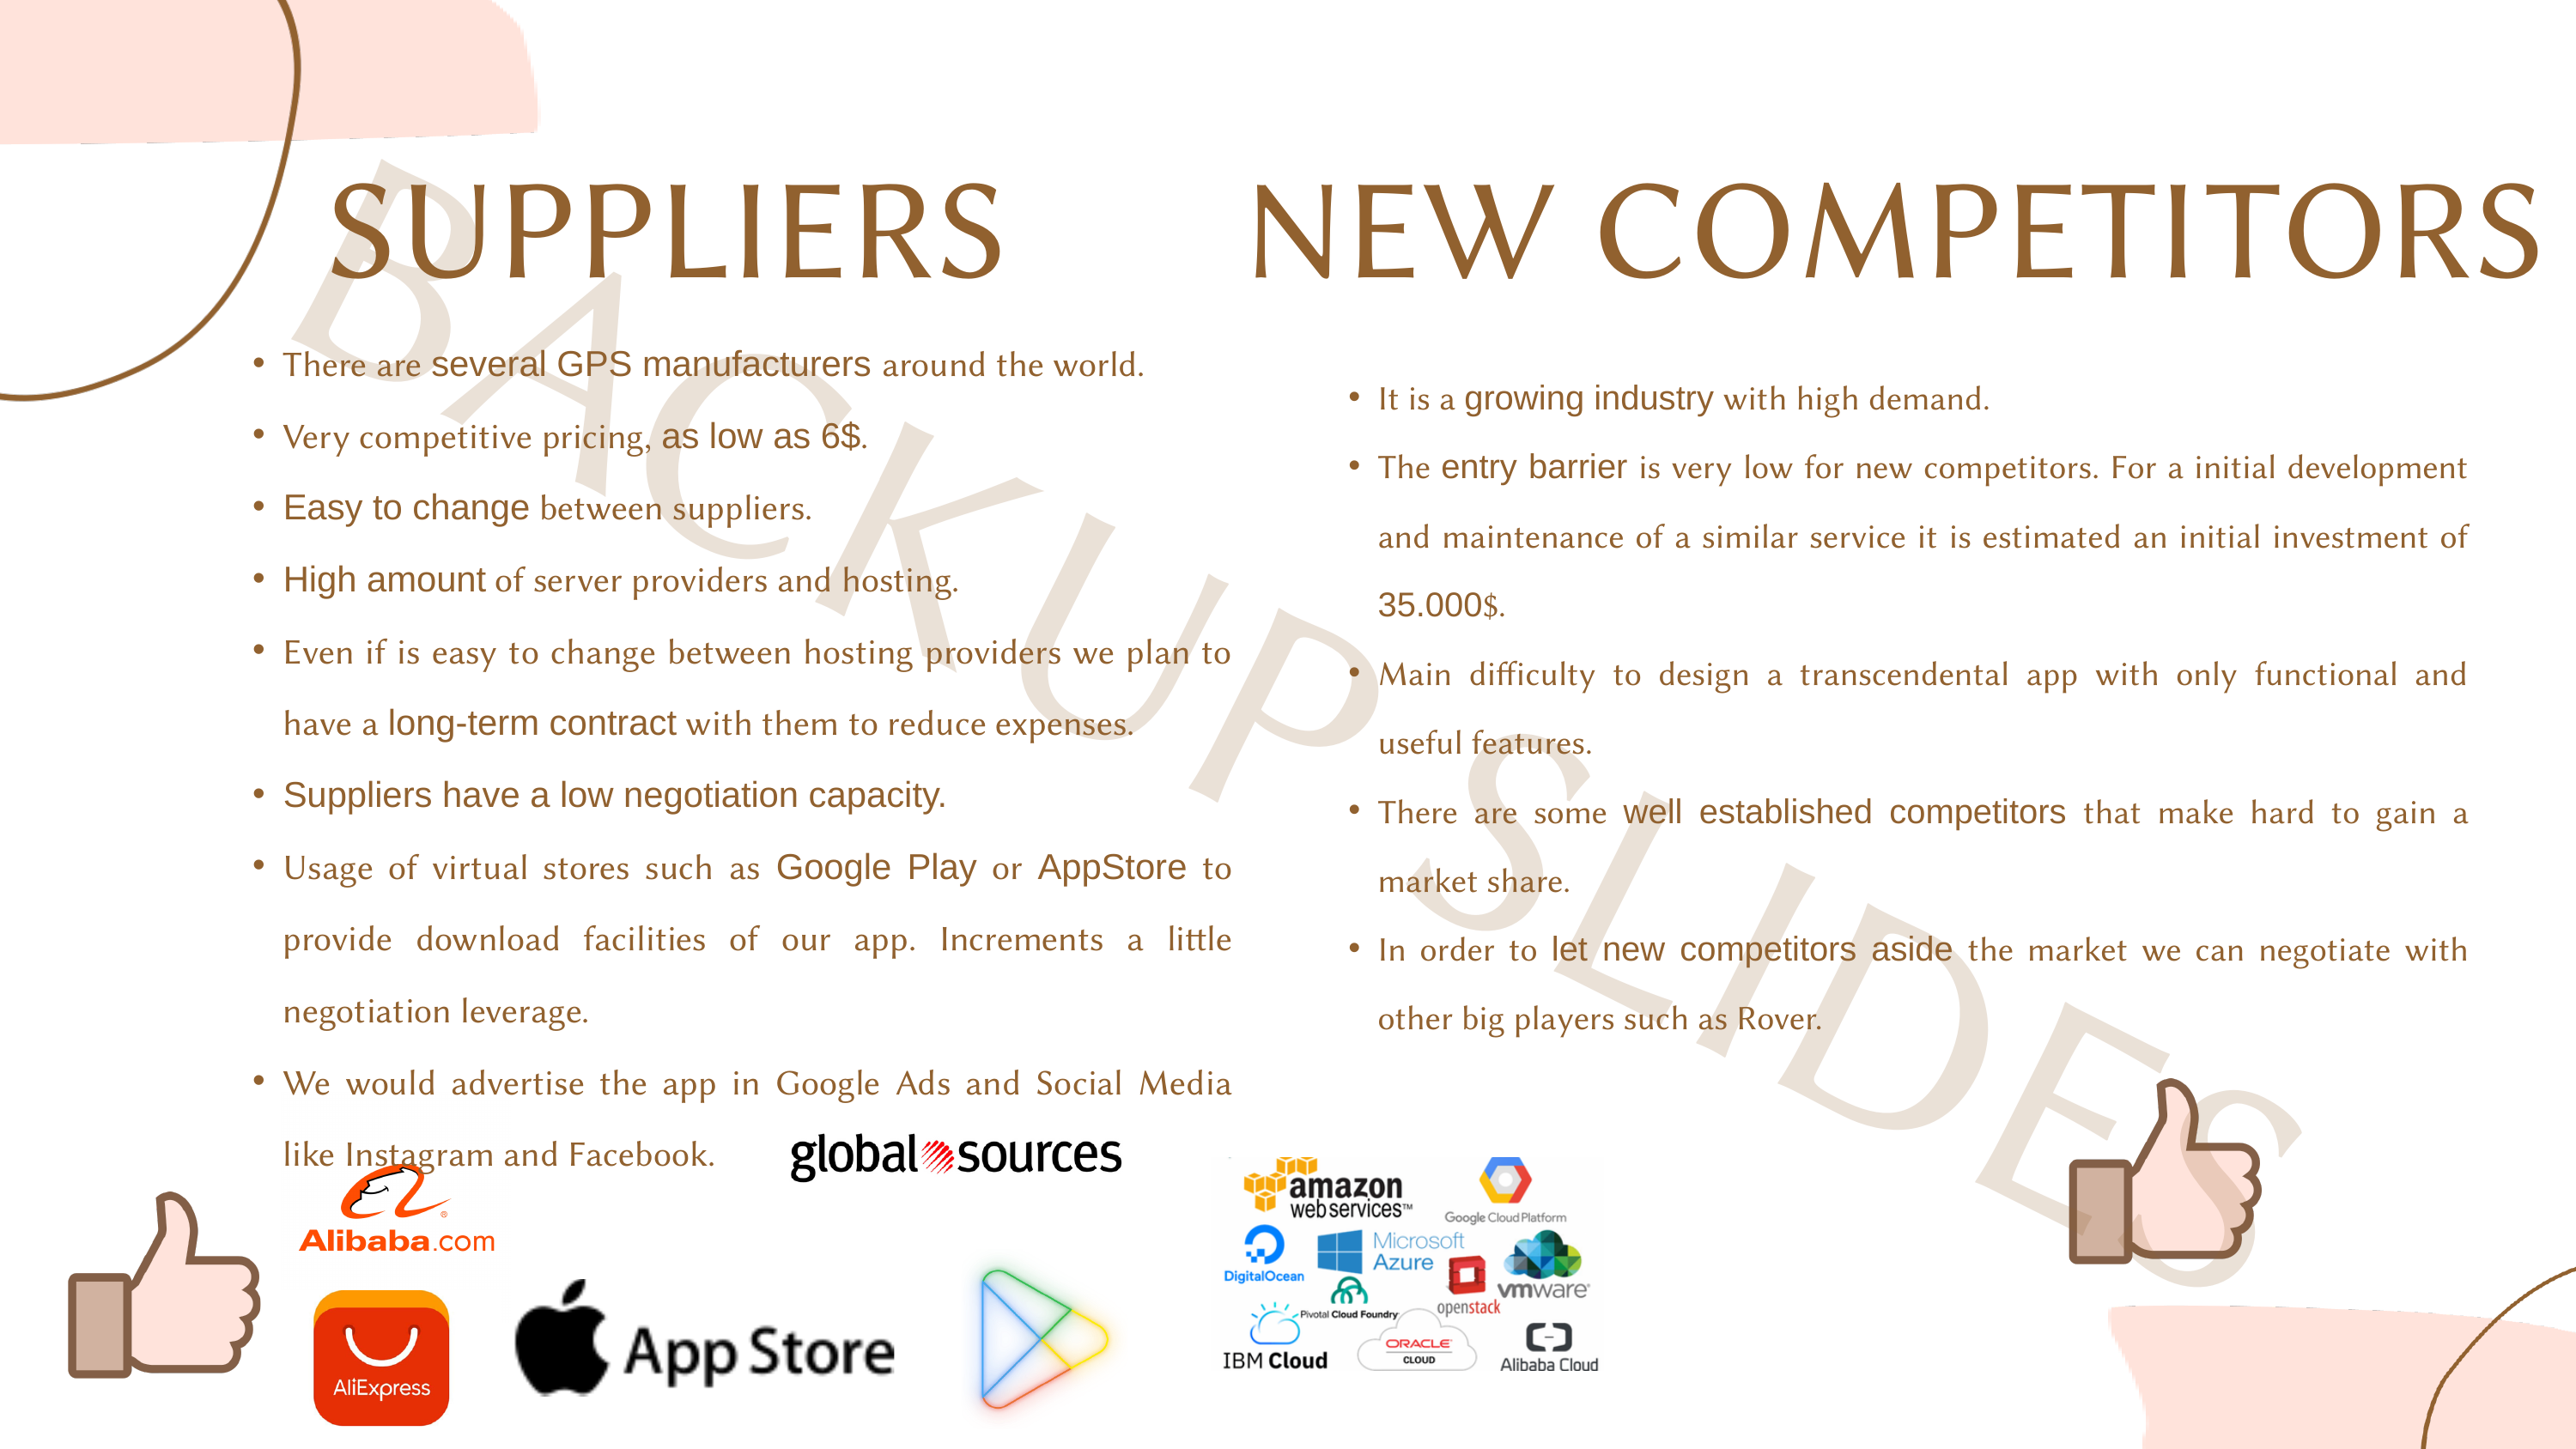

SUPPLIERS
NEW COMPETITORS
There are several GPS manufacturers around the world.
Very competitive pricing, as low as 6$.
Easy to change between suppliers.
High amount of server providers and hosting.
Even if is easy to change between hosting providers we plan to have a long-term contract with them to reduce expenses.
Suppliers have a low negotiation capacity.
Usage of virtual stores such as Google Play or AppStore to provide download facilities of our app. Increments a little negotiation leverage.
We would advertise the app in Google Ads and Social Media like Instagram and Facebook.

It is a growing industry with high demand.
The entry barrier is very low for new competitors. For a initial development and maintenance of a similar service it is estimated an initial investment of 35.000$.
Main difficulty to design a transcendental app with only functional and useful features.
There are some well established competitors that make hard to gain a market share.
In order to let new competitors aside the market we can negotiate with other big players such as Rover.

BACKUP SLIDES